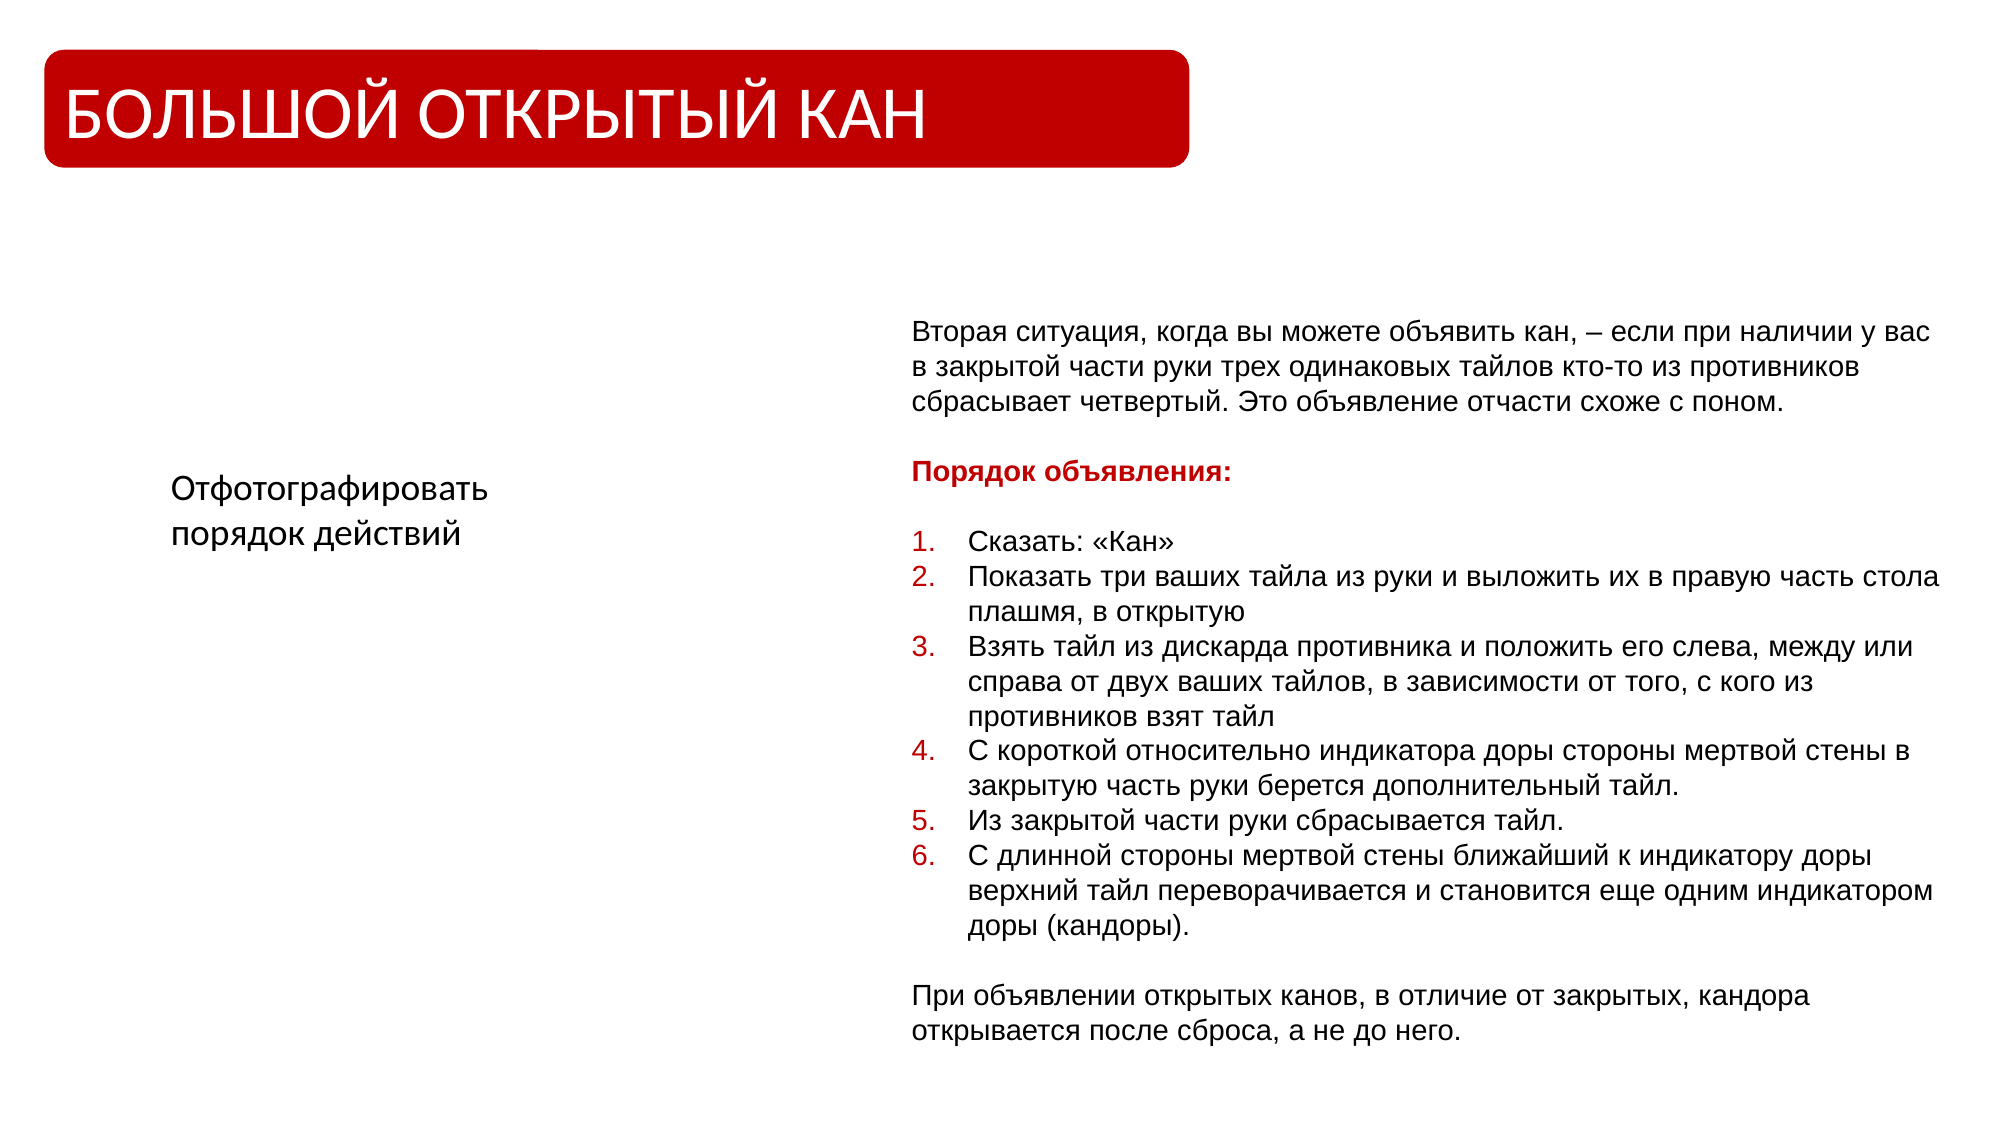

БОЛЬШОЙ ОТКРЫТЫЙ КАН
Вторая ситуация, когда вы можете объявить кан, – если при наличии у вас в закрытой части руки трех одинаковых тайлов кто-то из противников сбрасывает четвертый. Это объявление отчасти схоже с поном.

Порядок объявления:

Сказать: «Кан»
Показать три ваших тайла из руки и выложить их в правую часть стола плашмя, в открытую
Взять тайл из дискарда противника и положить его слева, между или справа от двух ваших тайлов, в зависимости от того, с кого из противников взят тайл
С короткой относительно индикатора доры стороны мертвой стены в закрытую часть руки берется дополнительный тайл.
Из закрытой части руки сбрасывается тайл.
С длинной стороны мертвой стены ближайший к индикатору доры верхний тайл переворачивается и становится еще одним индикатором доры (кандоры).

При объявлении открытых канов, в отличие от закрытых, кандора открывается после сброса, а не до него.

Отфотографировать порядок действий